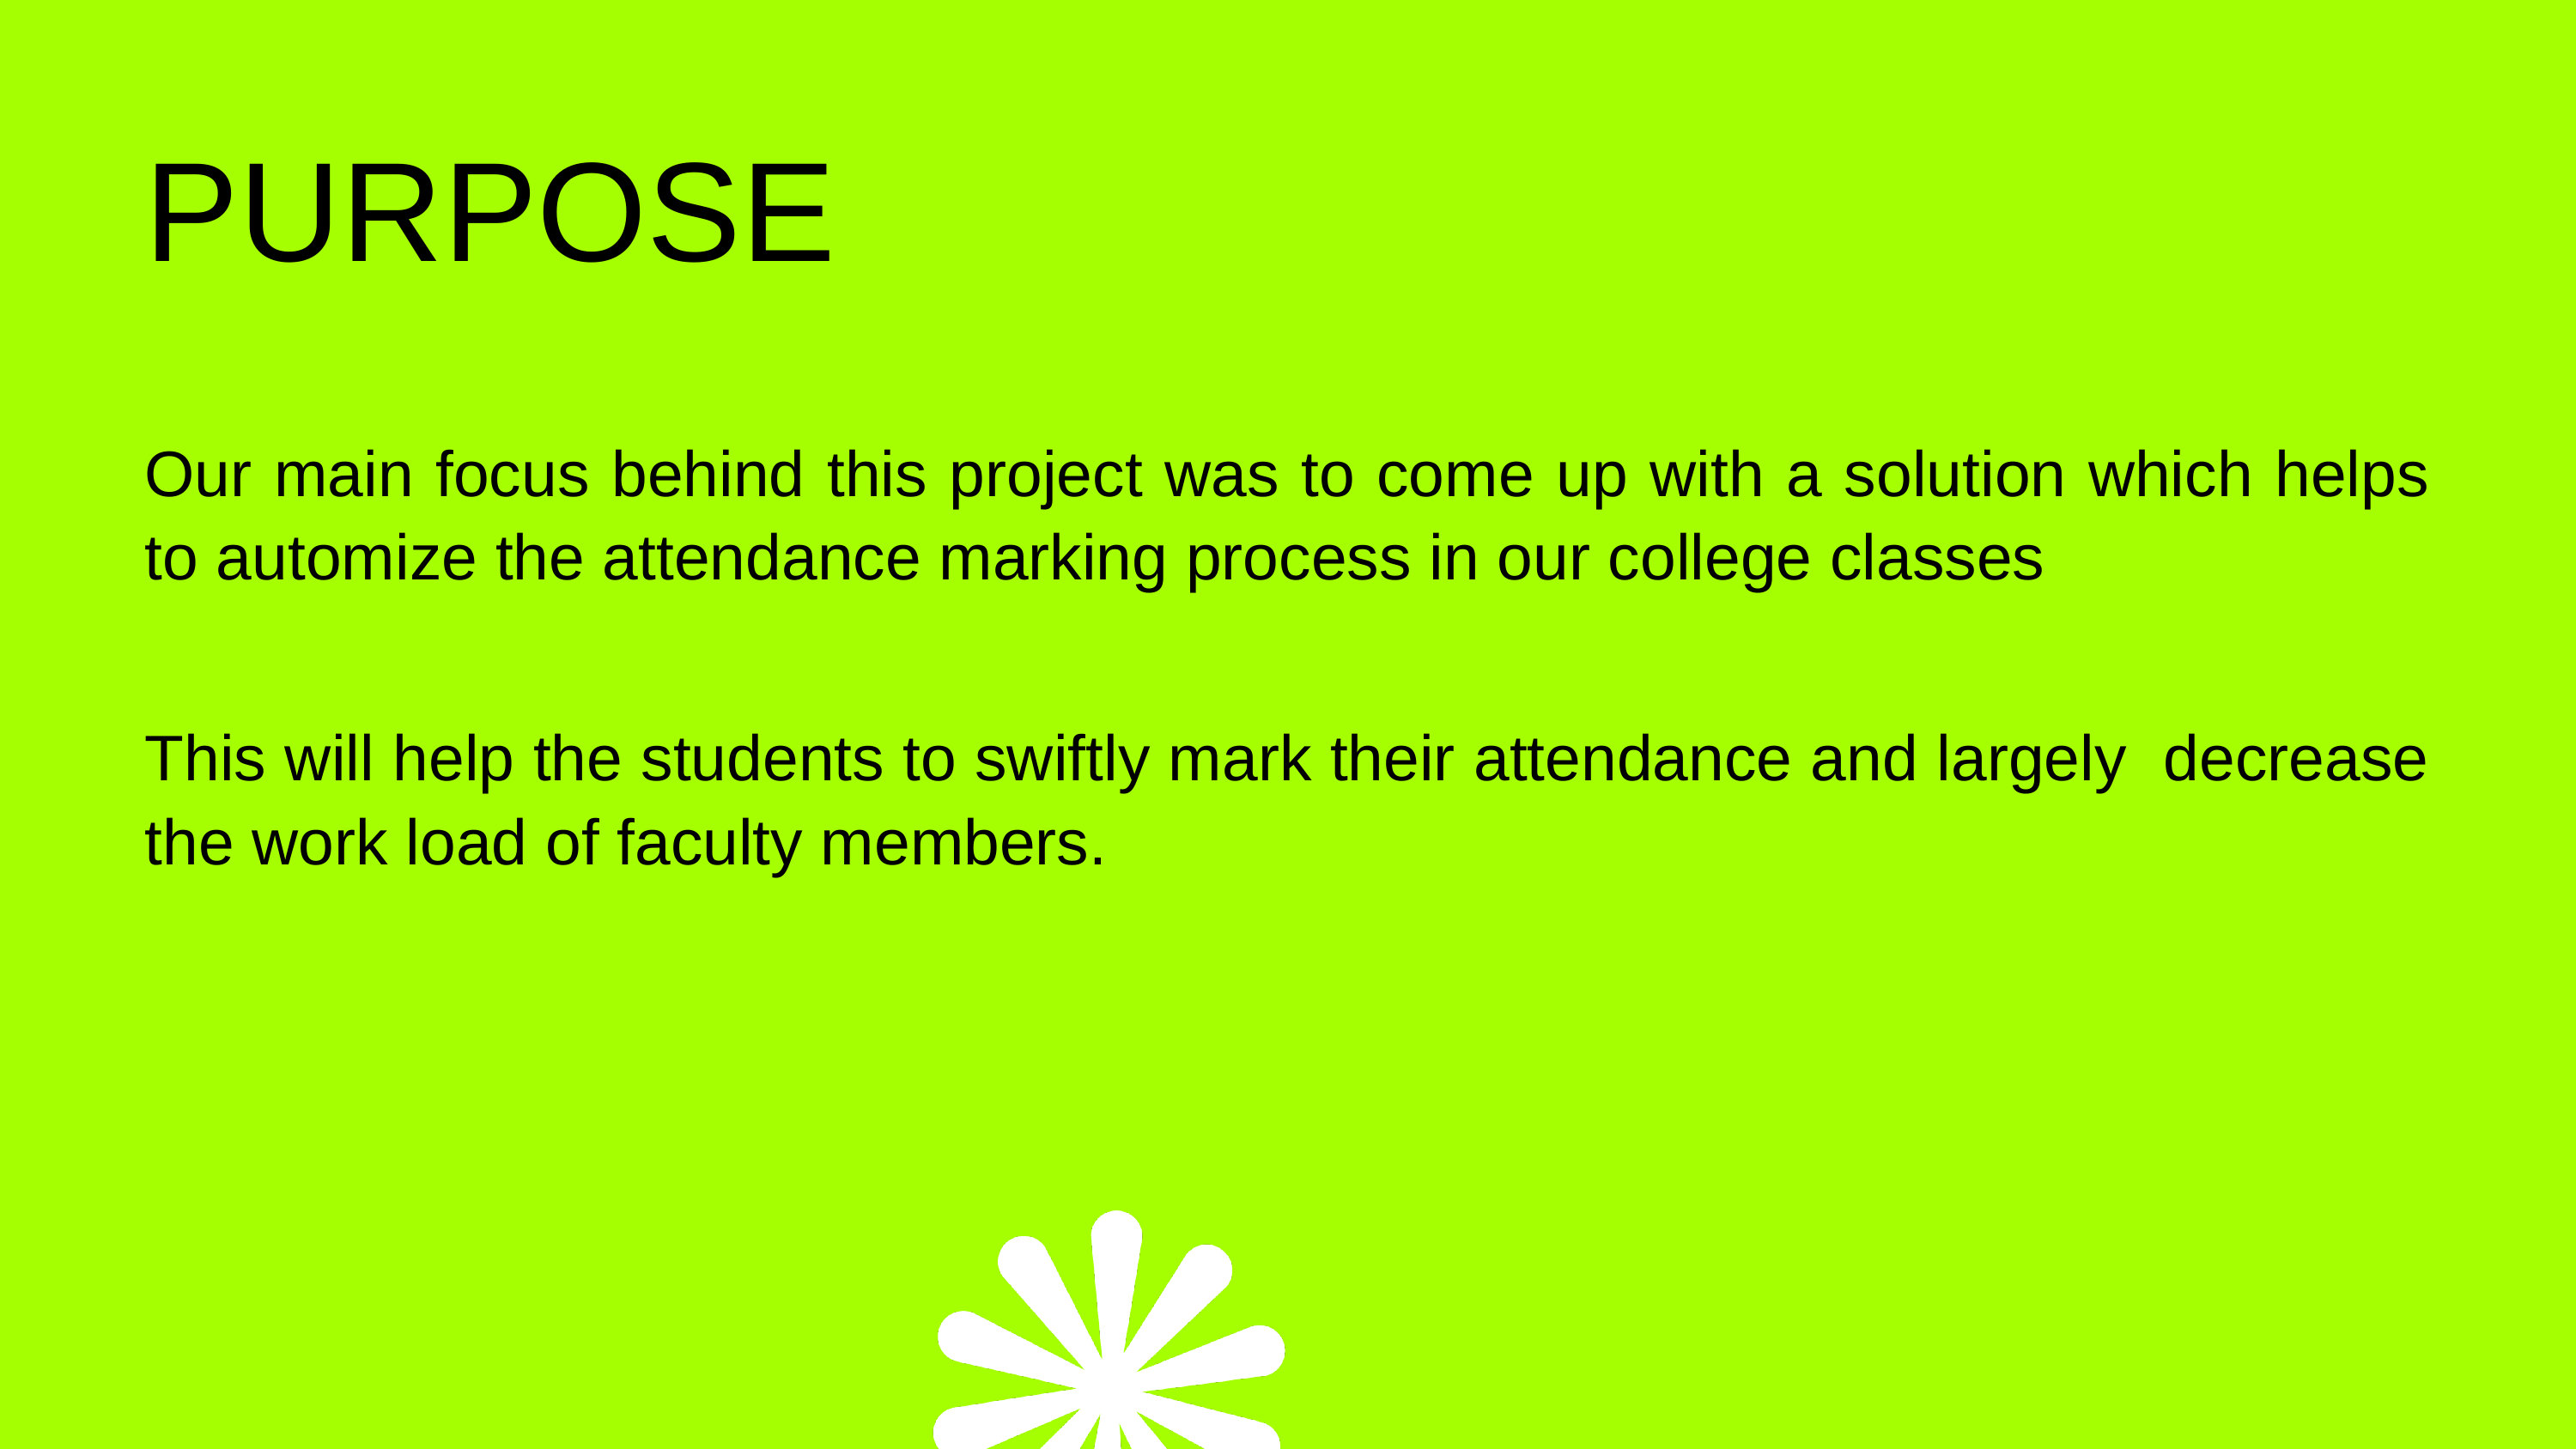

PURPOSE
Our main focus behind this project was to come up with a solution which helps to automize the attendance marking process in our college classes
This will help the students to swiftly mark their attendance and largely  decrease the work load of faculty members.